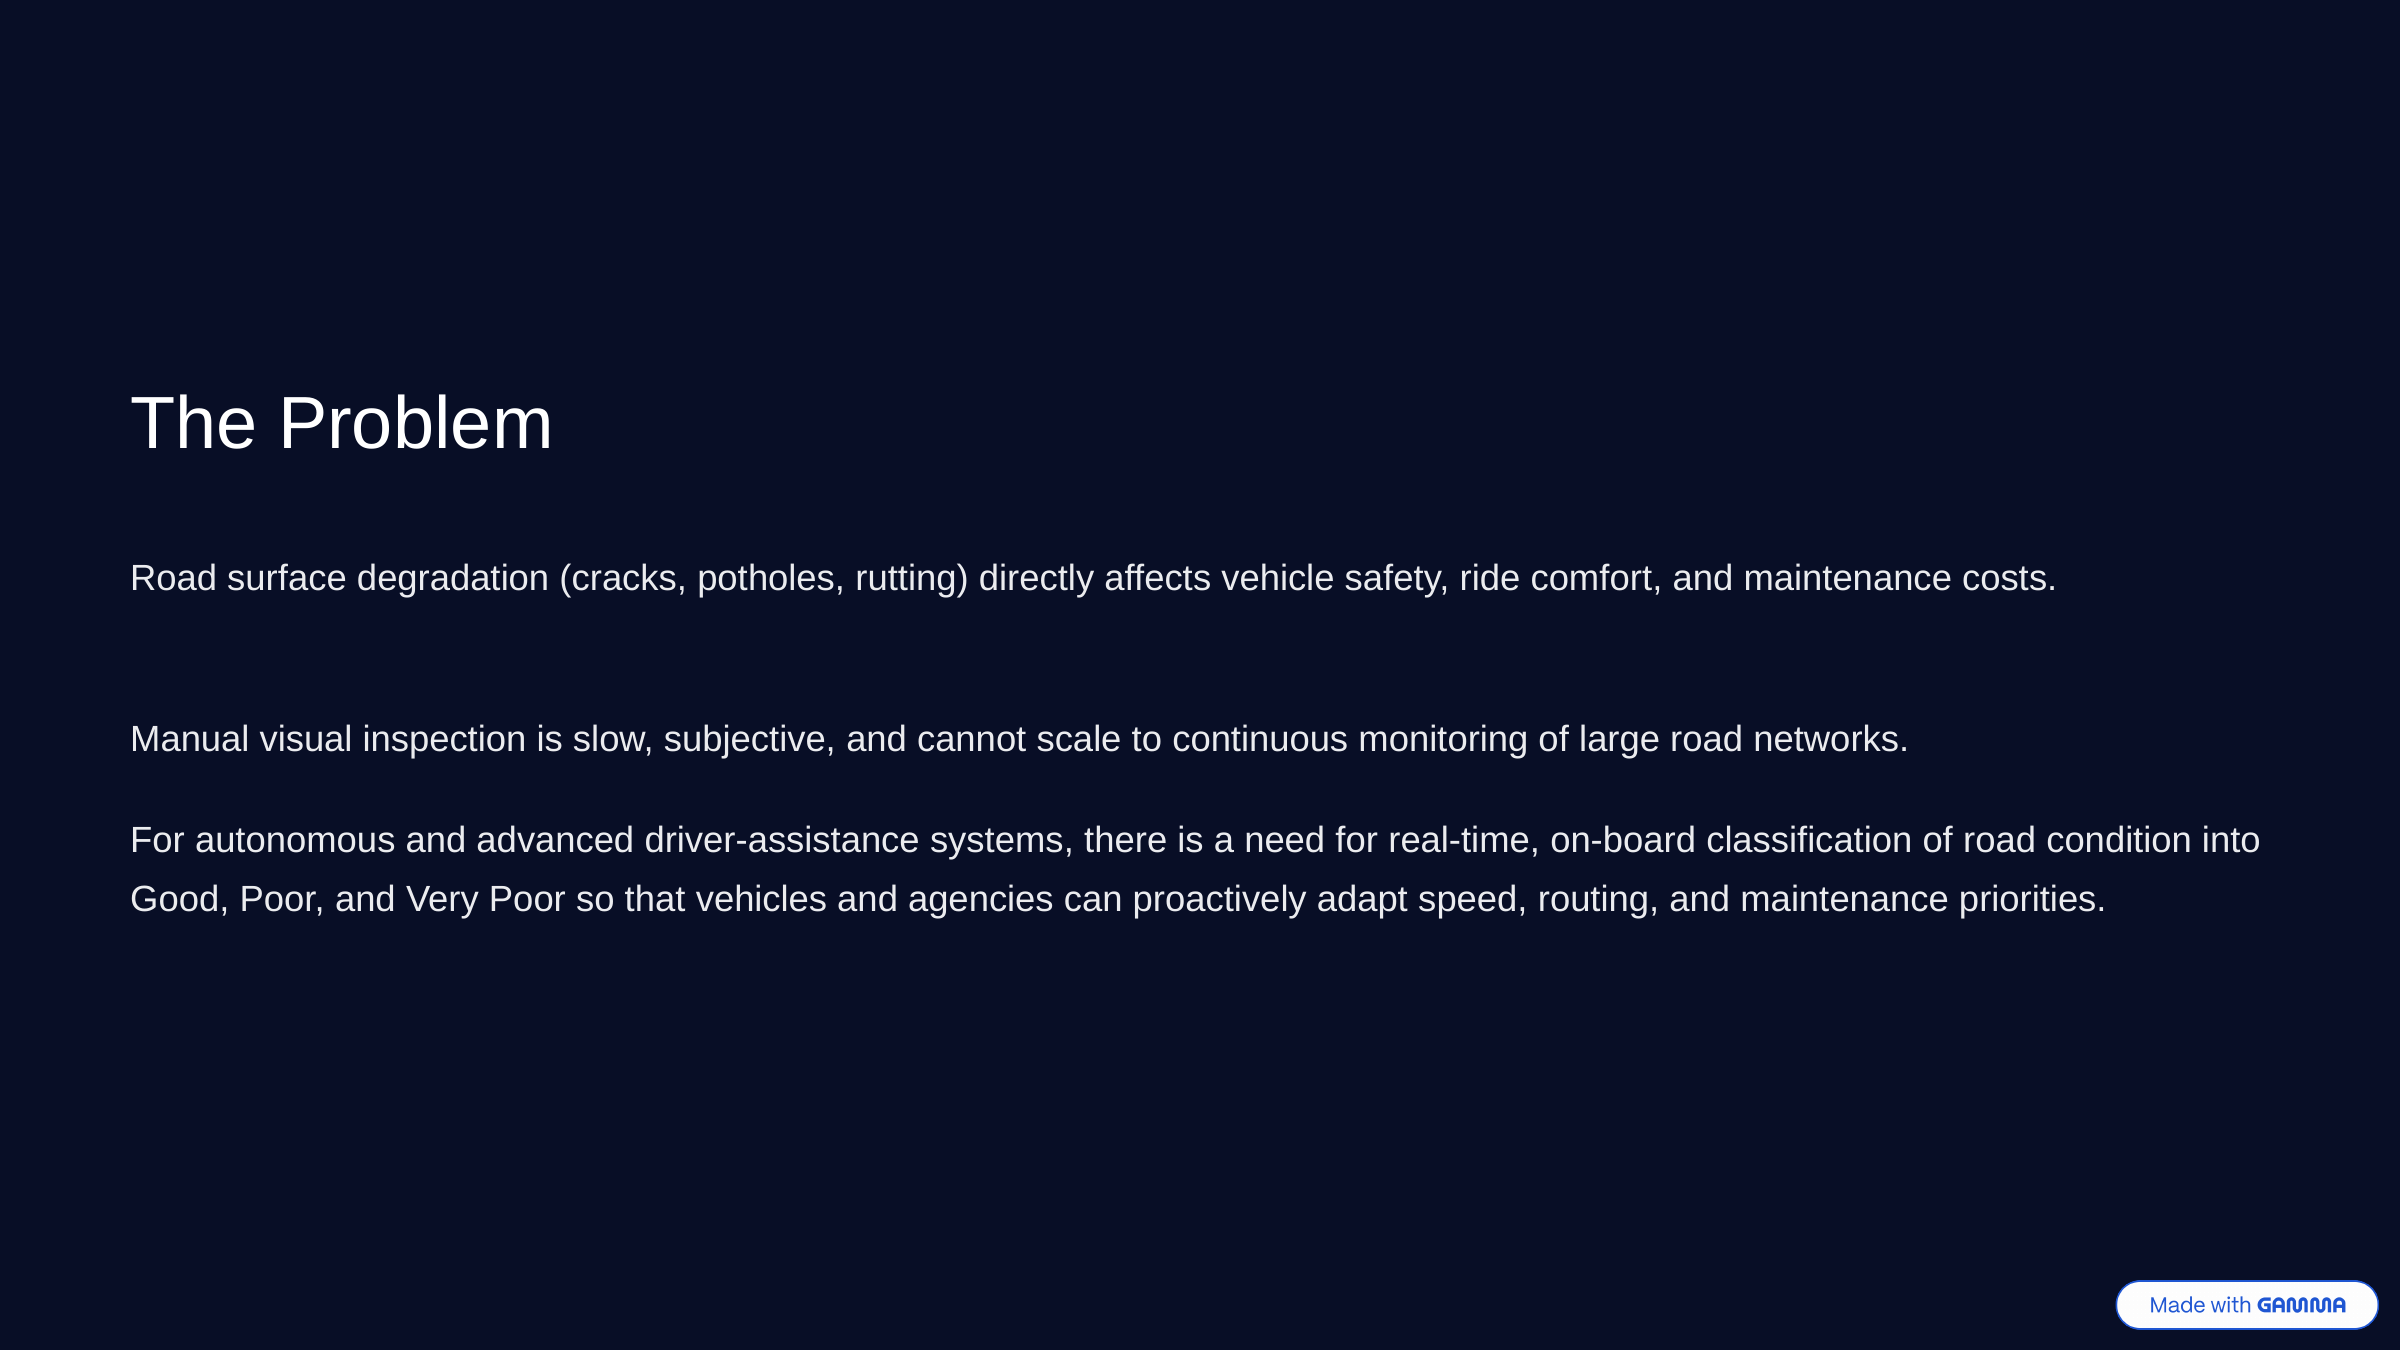

The Problem
Road surface degradation (cracks, potholes, rutting) directly affects vehicle safety, ride comfort, and maintenance costs.
Manual visual inspection is slow, subjective, and cannot scale to continuous monitoring of large road networks.
For autonomous and advanced driver-assistance systems, there is a need for real-time, on-board classification of road condition into Good, Poor, and Very Poor so that vehicles and agencies can proactively adapt speed, routing, and maintenance priorities.